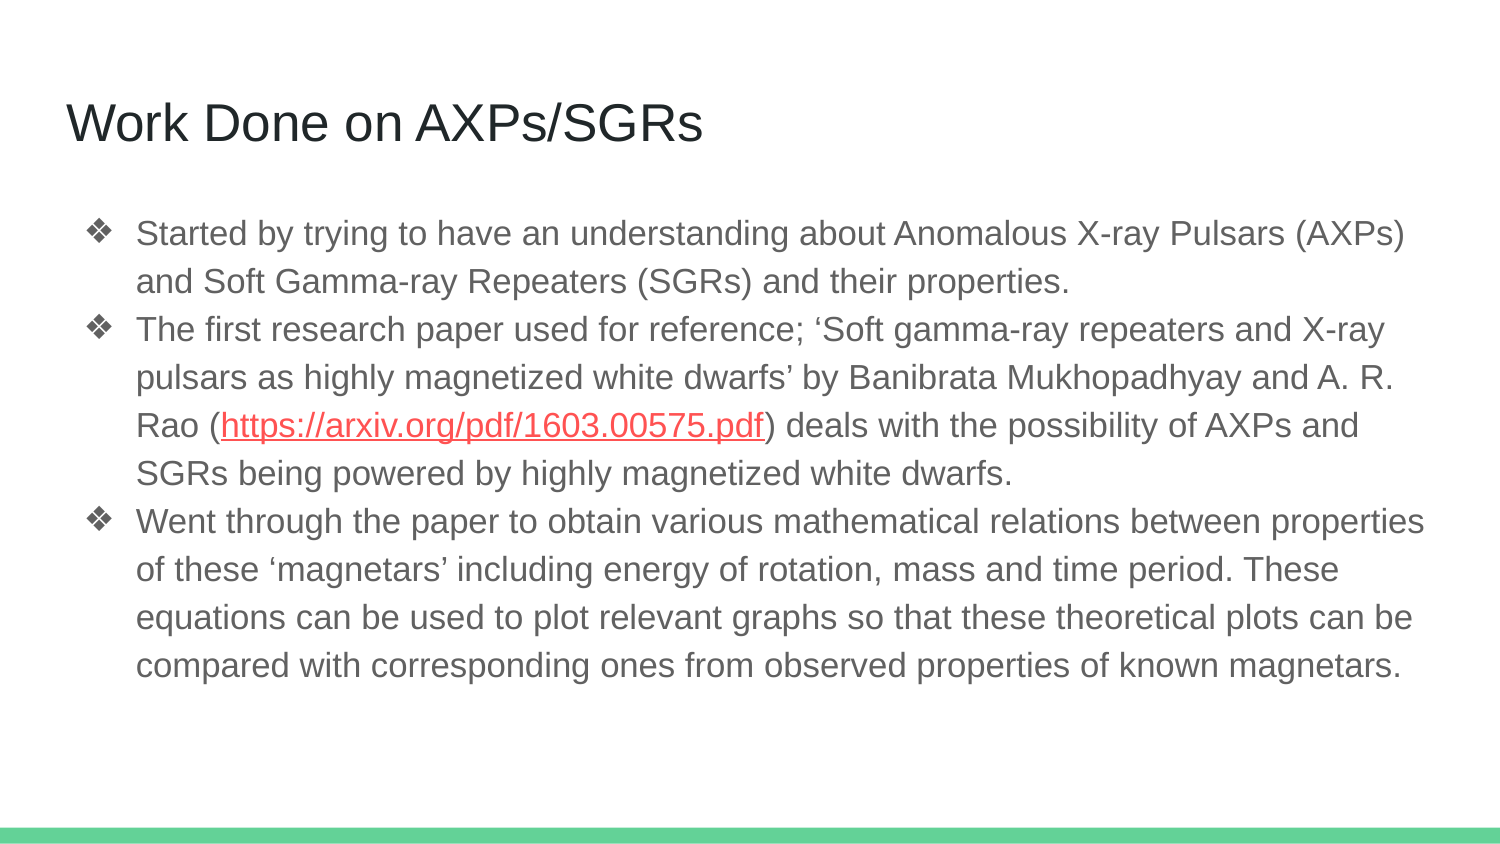

# Work Done on AXPs/SGRs
Started by trying to have an understanding about Anomalous X-ray Pulsars (AXPs) and Soft Gamma-ray Repeaters (SGRs) and their properties.
The first research paper used for reference; ‘Soft gamma-ray repeaters and X-ray pulsars as highly magnetized white dwarfs’ by Banibrata Mukhopadhyay and A. R. Rao (https://arxiv.org/pdf/1603.00575.pdf) deals with the possibility of AXPs and SGRs being powered by highly magnetized white dwarfs.
Went through the paper to obtain various mathematical relations between properties of these ‘magnetars’ including energy of rotation, mass and time period. These equations can be used to plot relevant graphs so that these theoretical plots can be compared with corresponding ones from observed properties of known magnetars.